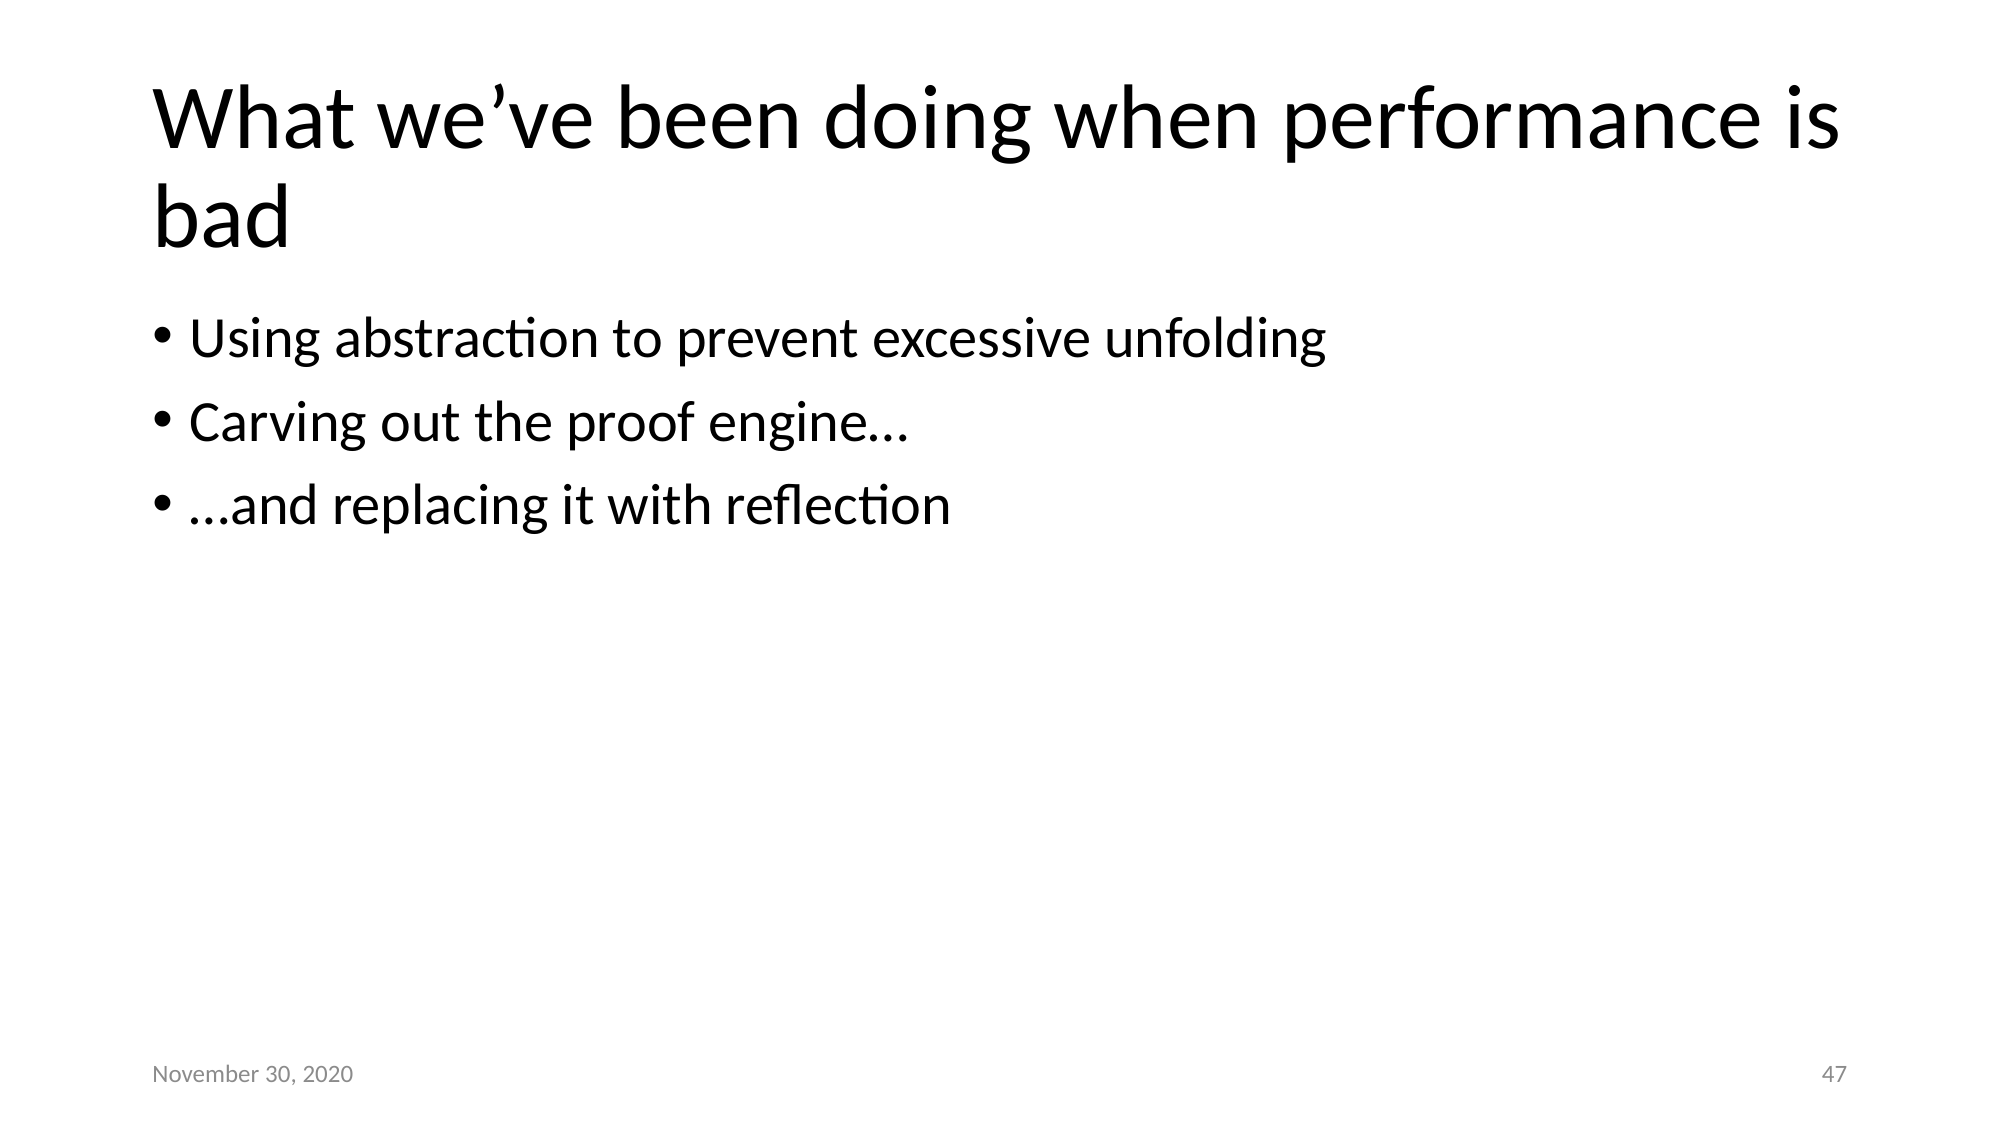

# What we’ve been doing when performance is bad
Using abstraction to prevent excessive unfolding
Carving out the proof engine…
…and replacing it with reflection

November 30, 2020
47